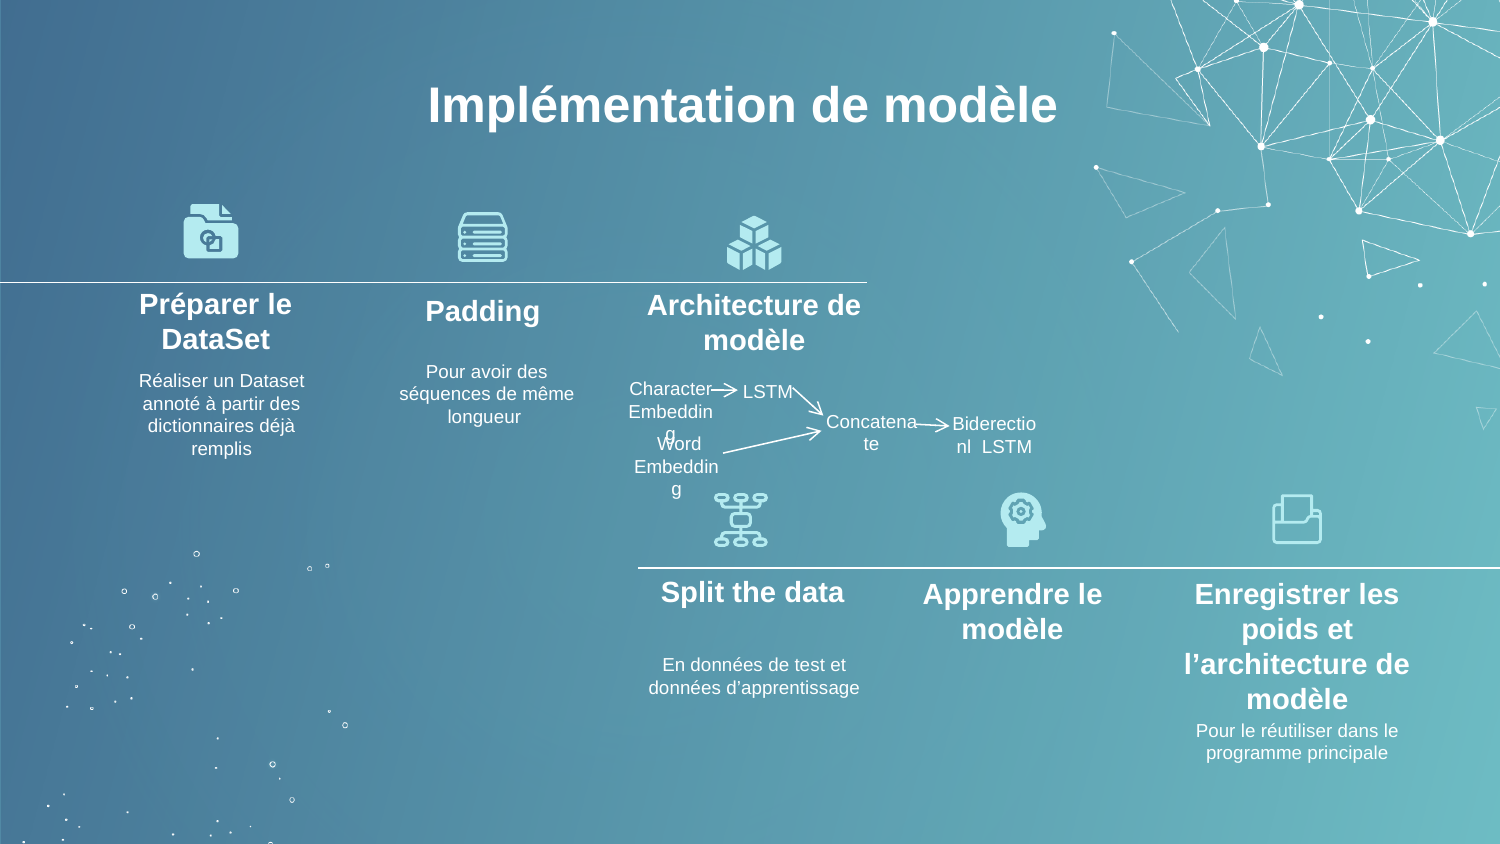

# Implémentation de modèle

Padding
Préparer le DataSet
Architecture de modèle
Pour avoir des séquences de même longueur
Réaliser un Dataset annoté à partir des dictionnaires déjà remplis
Character Embedding
LSTM
Concatenate
Biderectionl  LSTM
 Word Embedding

Split the data
Apprendre le modèle
En données de test et données d’apprentissage

Enregistrer les poids et l’architecture de modèle
Pour le réutiliser dans le programme principale